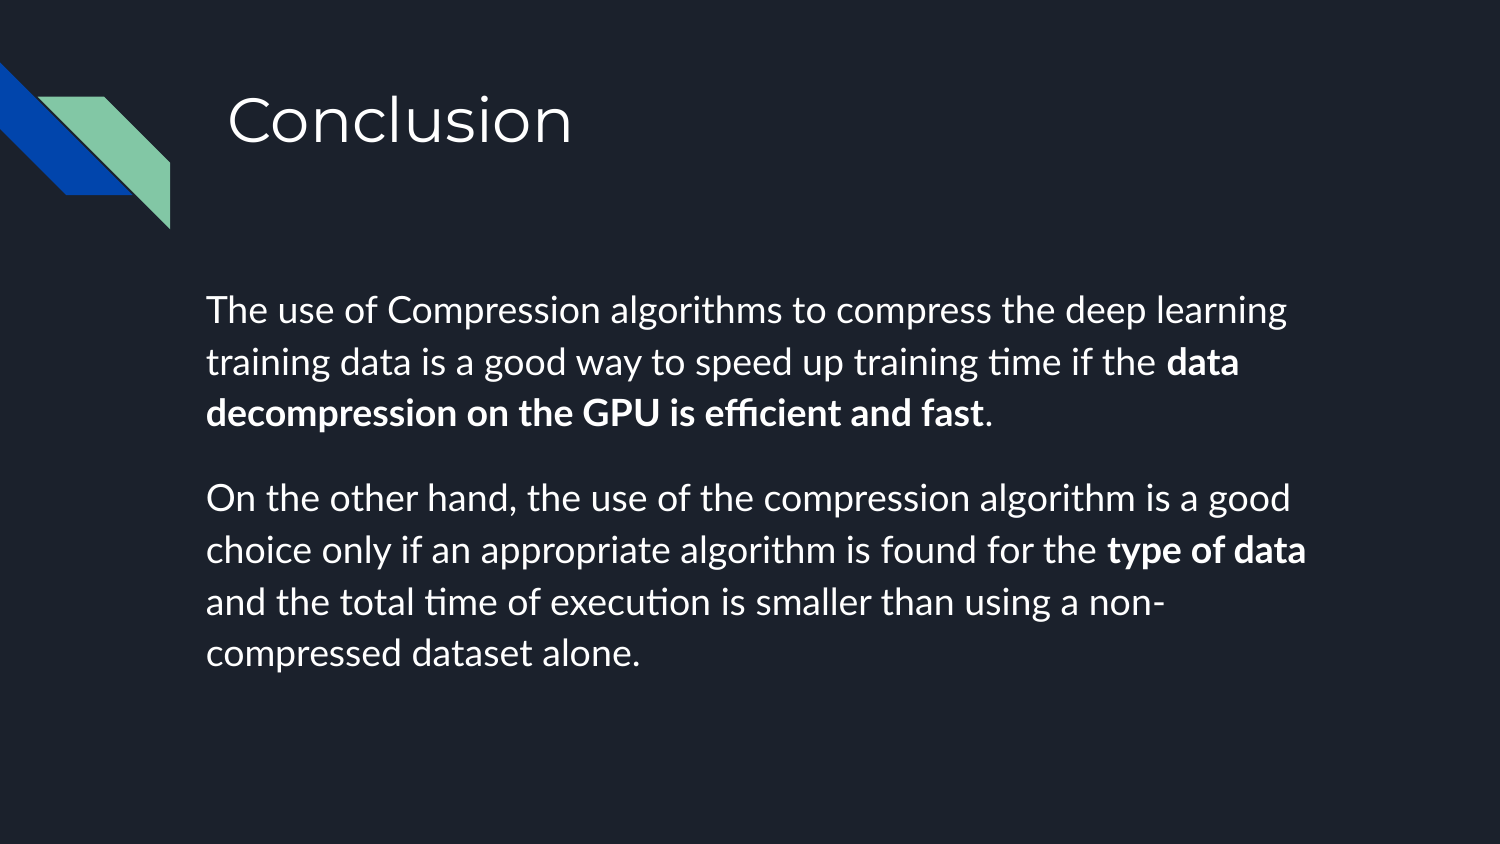

# Conclusion
The use of Compression algorithms to compress the deep learning training data is a good way to speed up training time if the data decompression on the GPU is efficient and fast.
On the other hand, the use of the compression algorithm is a good choice only if an appropriate algorithm is found for the type of data and the total time of execution is smaller than using a non-compressed dataset alone.